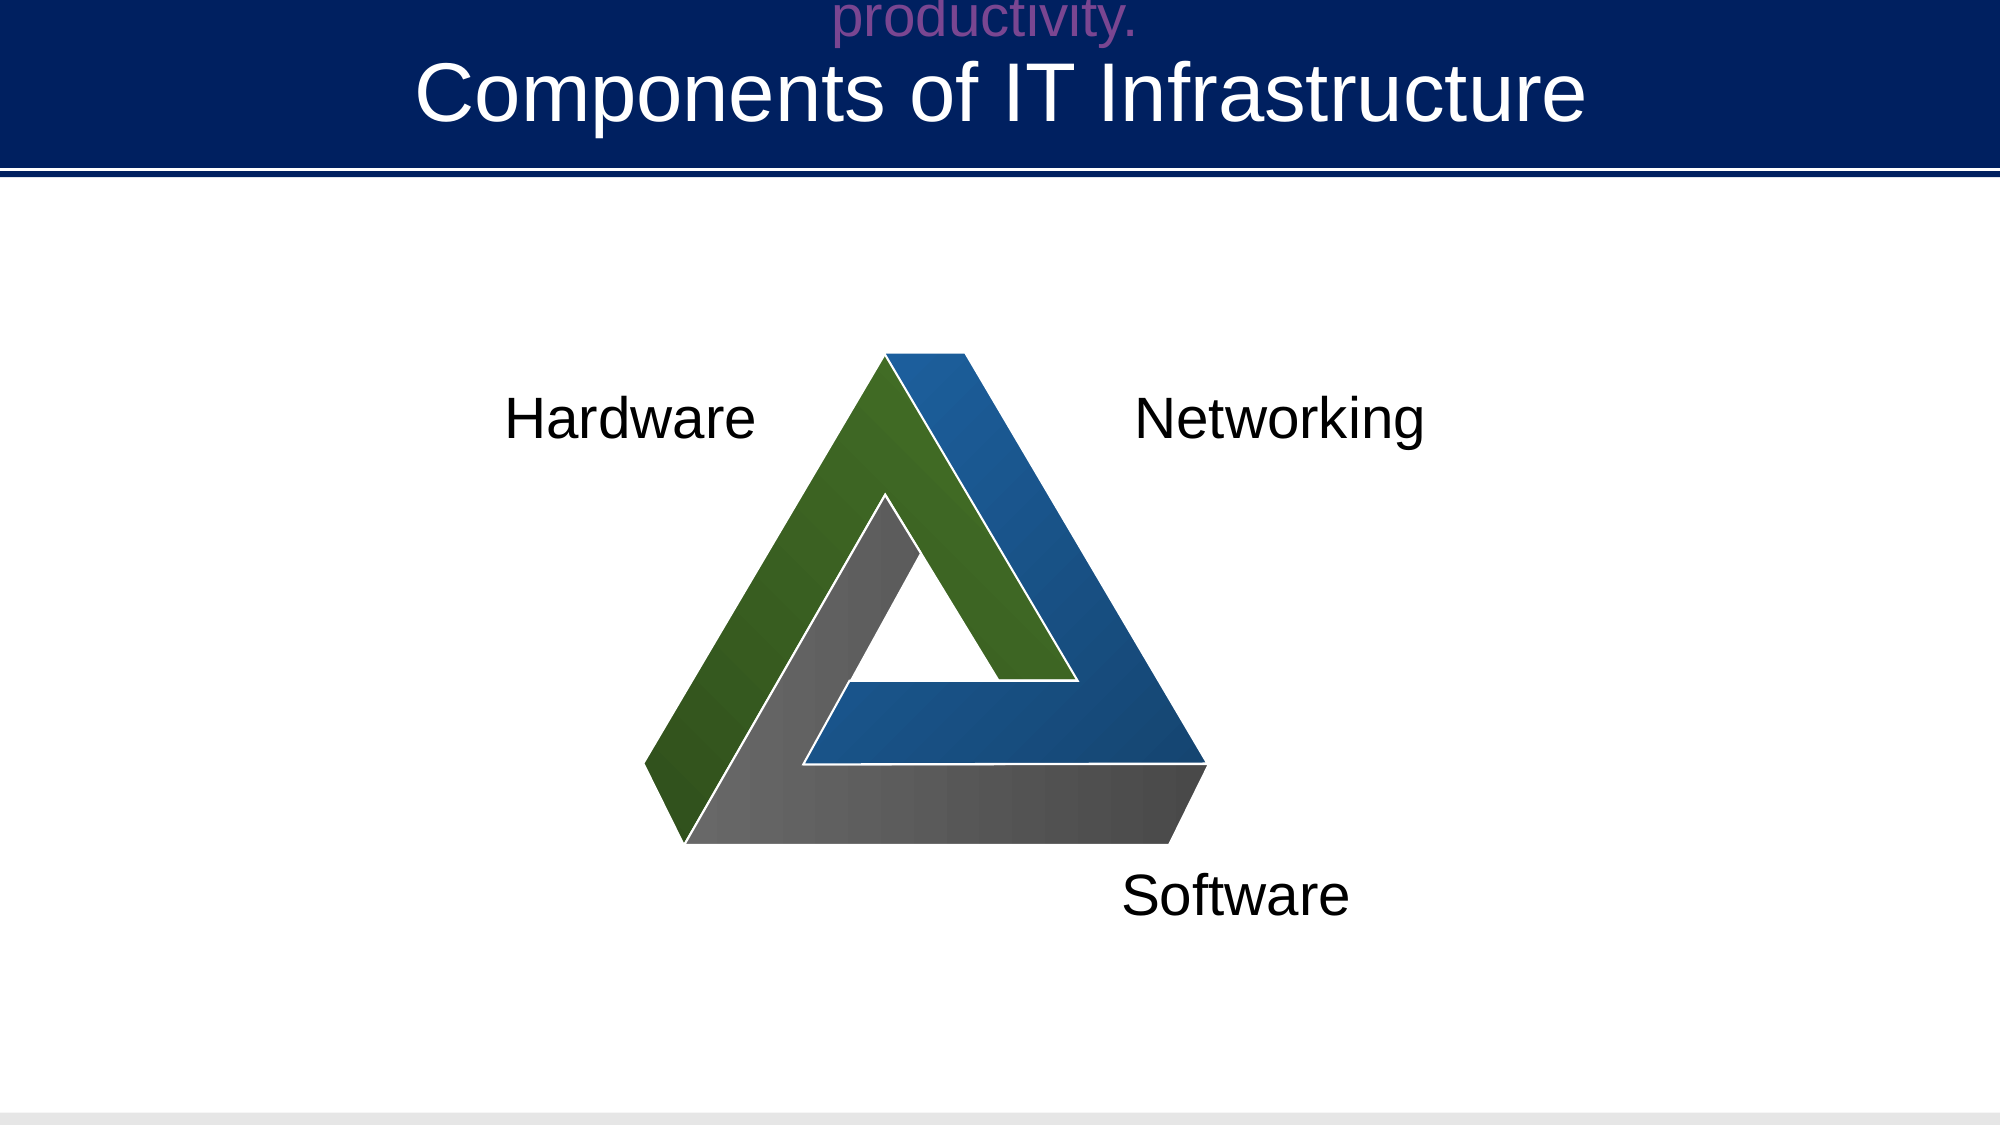

Improve communication, create efficiencies and increase productivity.

Components of IT Infrastructure

Hardware
Networking

The backbone of transforming the education system at LPU
IT infrastructure is flexible, reliable, and secure
Software